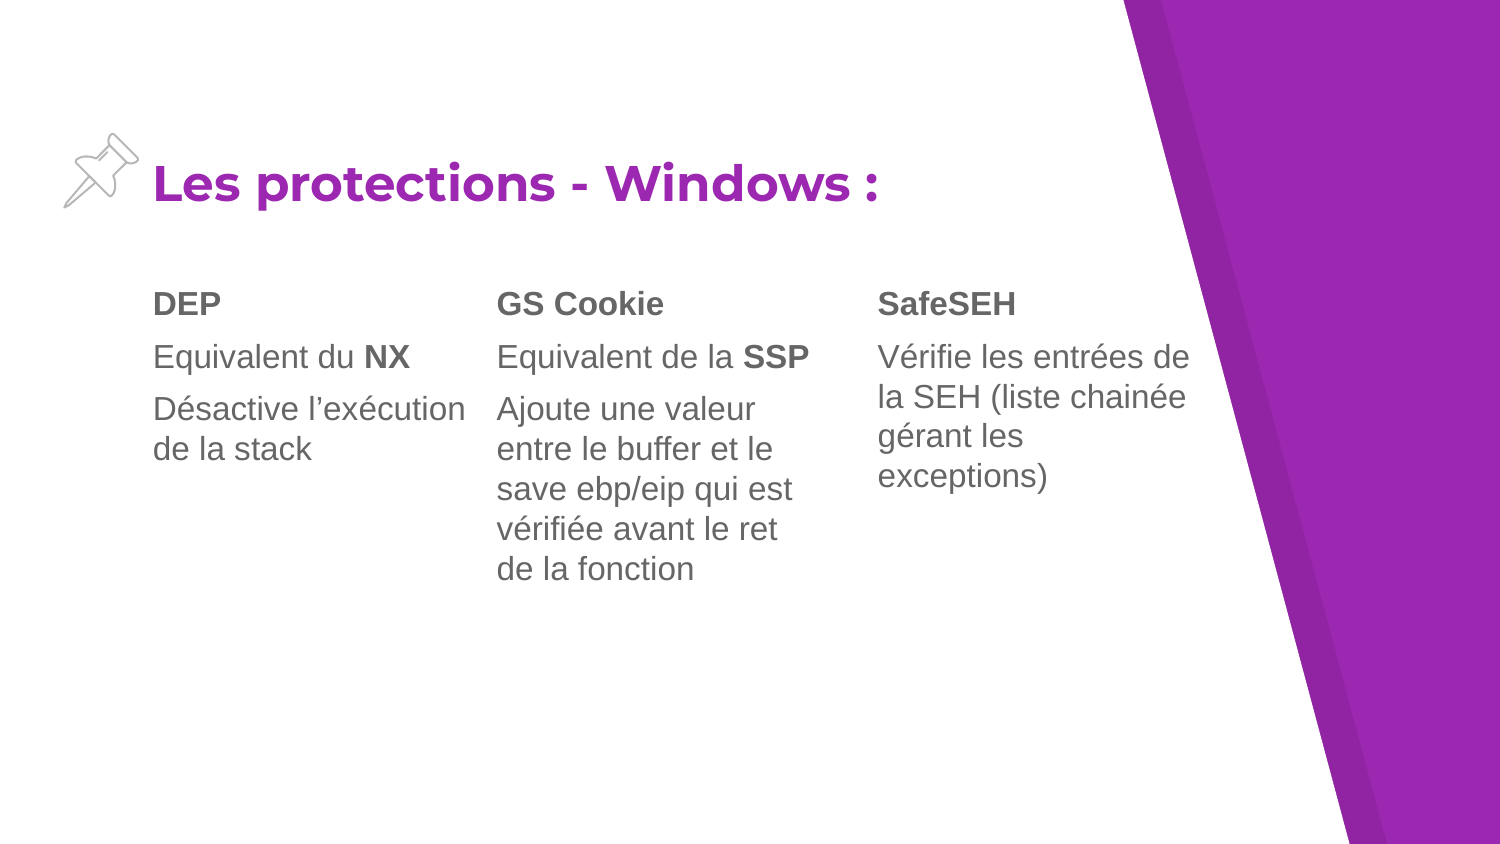

# Les protections - Windows :
DEP
Equivalent du NX
Désactive l’exécution de la stack
GS Cookie
Equivalent de la SSP
Ajoute une valeur entre le buffer et le save ebp/eip qui est vérifiée avant le ret de la fonction

SafeSEH
Vérifie les entrées de la SEH (liste chainée gérant les exceptions)